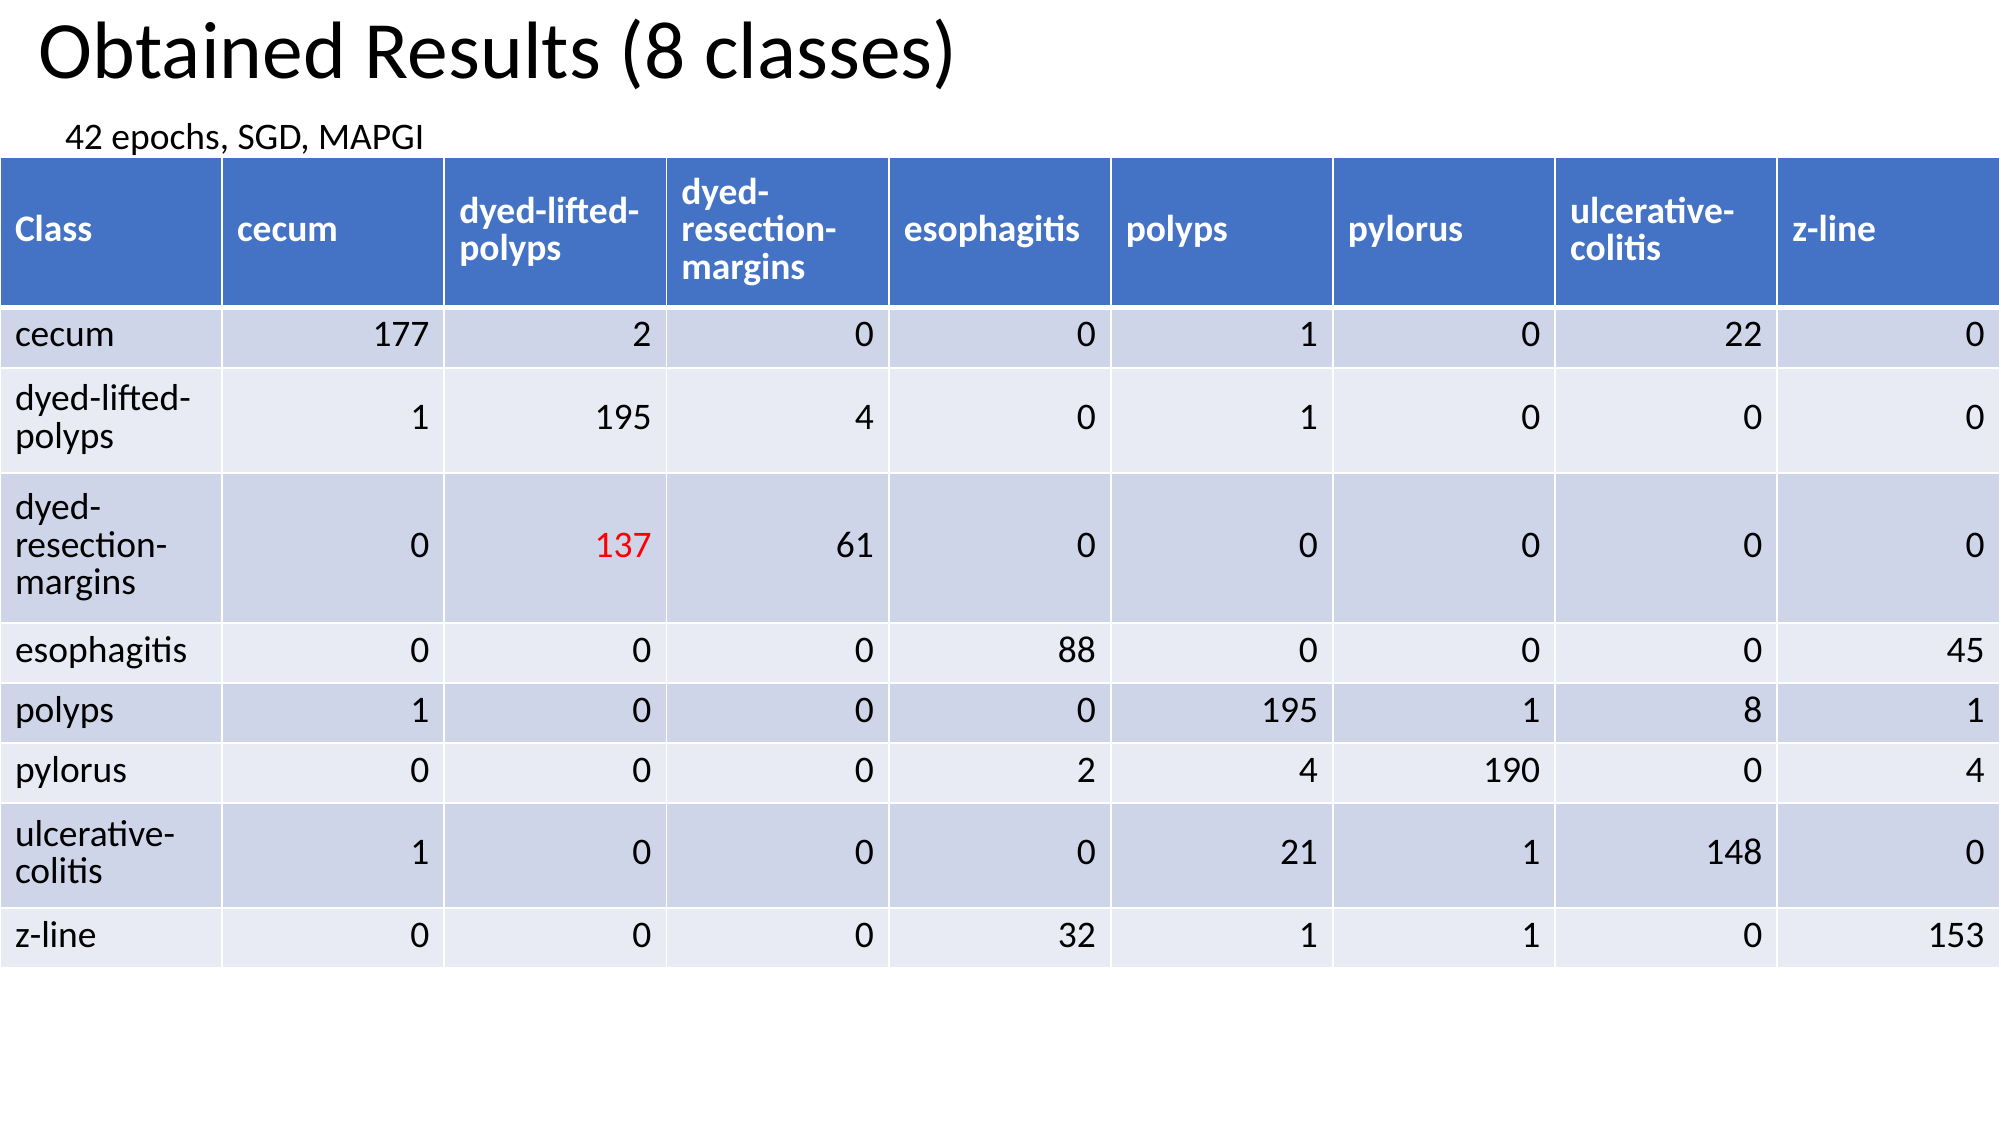

# Obtained Results (8 classes)
42 epochs, SGD, MAPGI
| Class | cecum | dyed-lifted-polyps | dyed-resection-margins | esophagitis | polyps | pylorus | ulcerative-colitis | z-line |
| --- | --- | --- | --- | --- | --- | --- | --- | --- |
| cecum | 177 | 2 | 0 | 0 | 1 | 0 | 22 | 0 |
| dyed-lifted-polyps | 1 | 195 | 4 | 0 | 1 | 0 | 0 | 0 |
| dyed-resection-margins | 0 | 137 | 61 | 0 | 0 | 0 | 0 | 0 |
| esophagitis | 0 | 0 | 0 | 88 | 0 | 0 | 0 | 45 |
| polyps | 1 | 0 | 0 | 0 | 195 | 1 | 8 | 1 |
| pylorus | 0 | 0 | 0 | 2 | 4 | 190 | 0 | 4 |
| ulcerative-colitis | 1 | 0 | 0 | 0 | 21 | 1 | 148 | 0 |
| z-line | 0 | 0 | 0 | 32 | 1 | 1 | 0 | 153 |